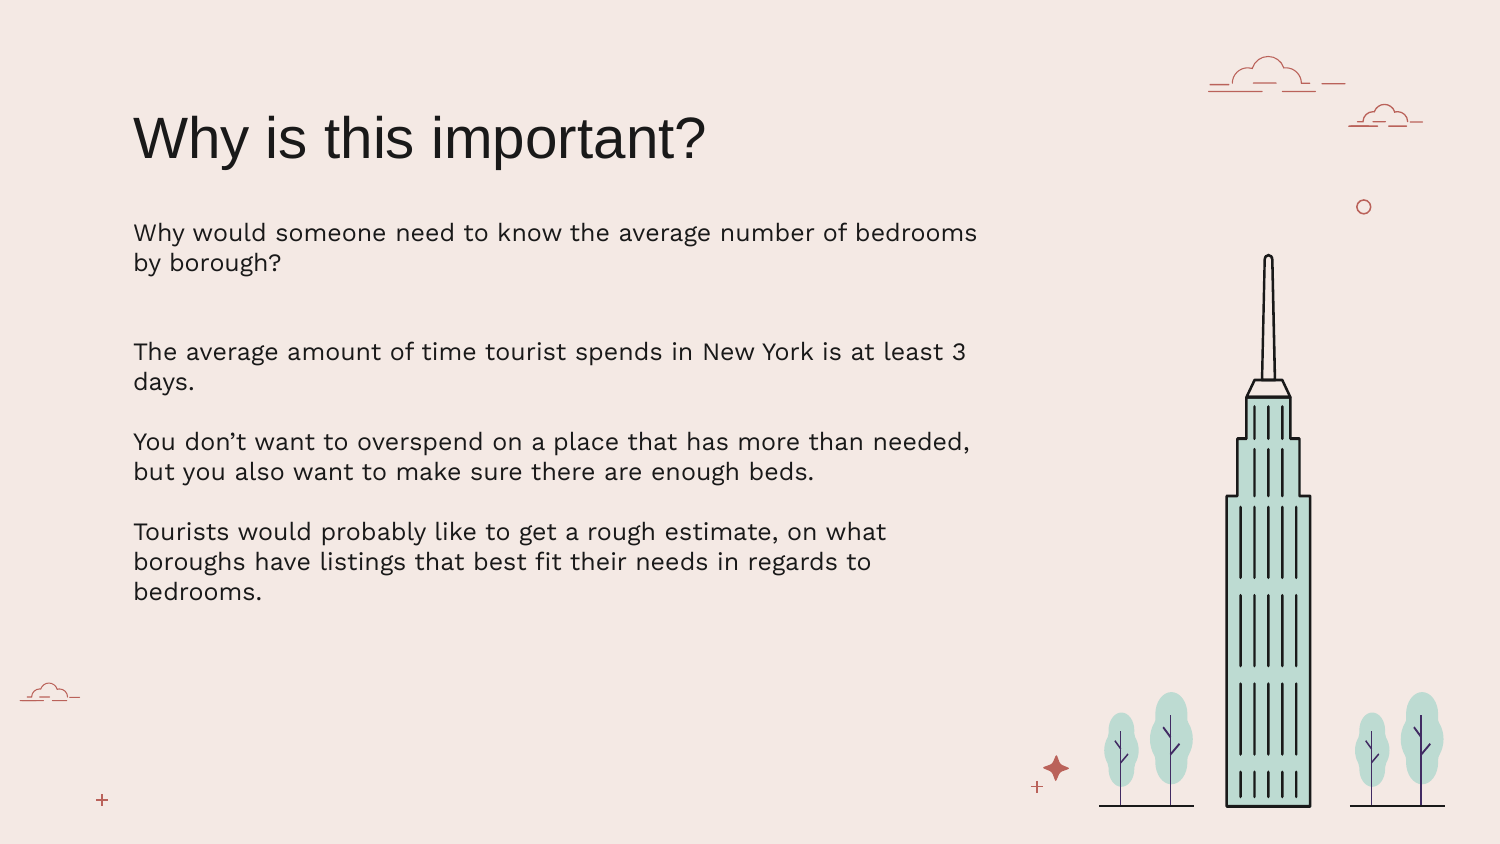

# Why is this important?
Why would someone need to know the average number of bedrooms by borough?

The average amount of time tourist spends in New York is at least 3 days.

You don’t want to overspend on a place that has more than needed, but you also want to make sure there are enough beds.

Tourists would probably like to get a rough estimate, on what boroughs have listings that best fit their needs in regards to bedrooms.